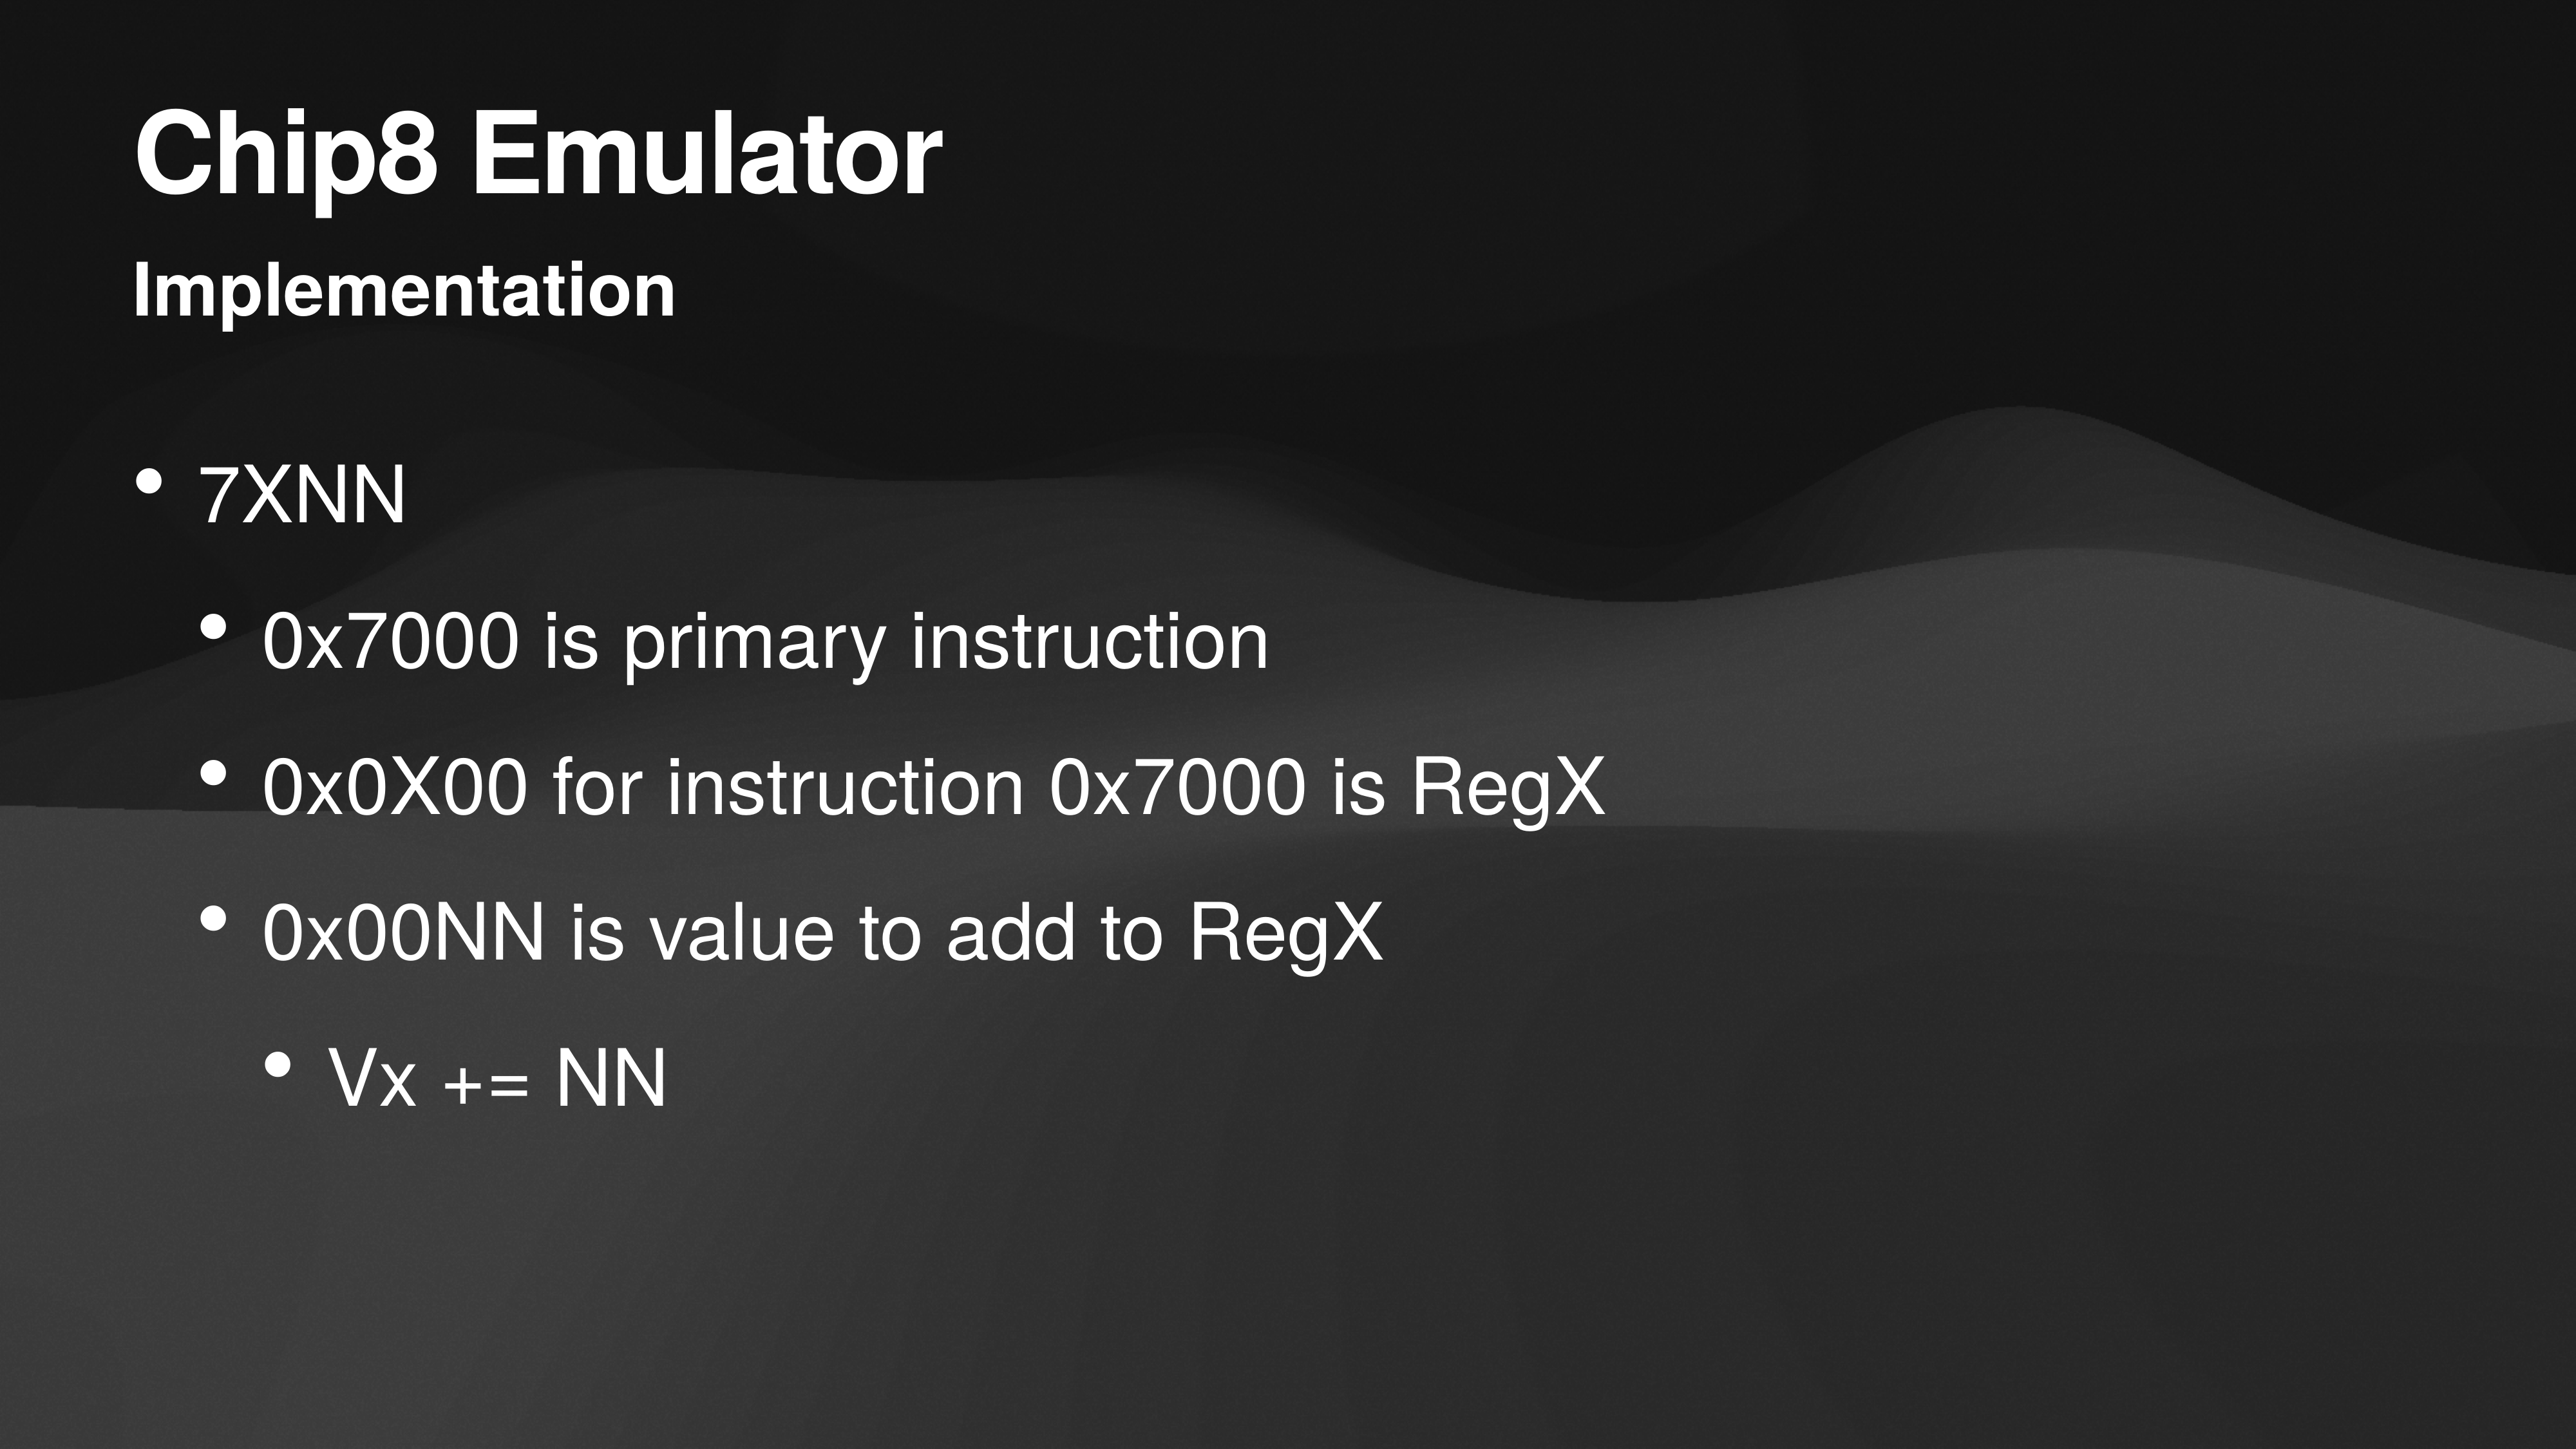

# Chip8 Emulator
Implementation
7XNN
0x7000 is primary instruction
0x0X00 for instruction 0x7000 is RegX
0x00NN is value to add to RegX
Vx += NN